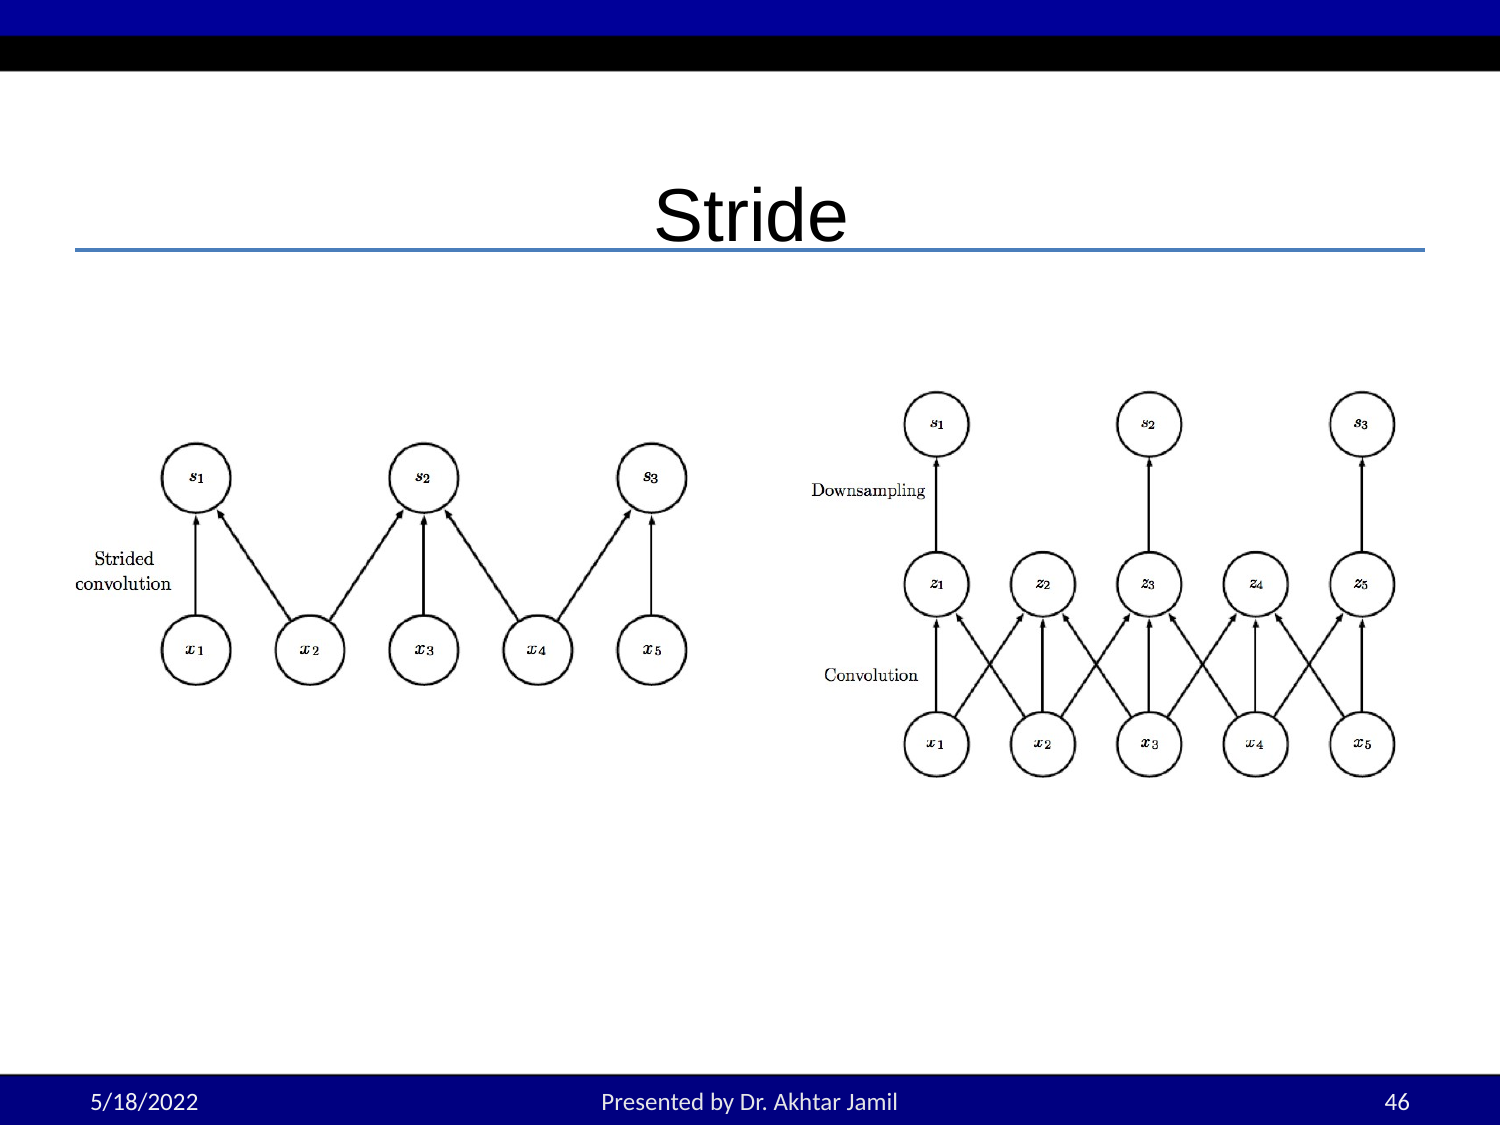

# Stride

5/18/2022
Presented by Dr. Akhtar Jamil
46